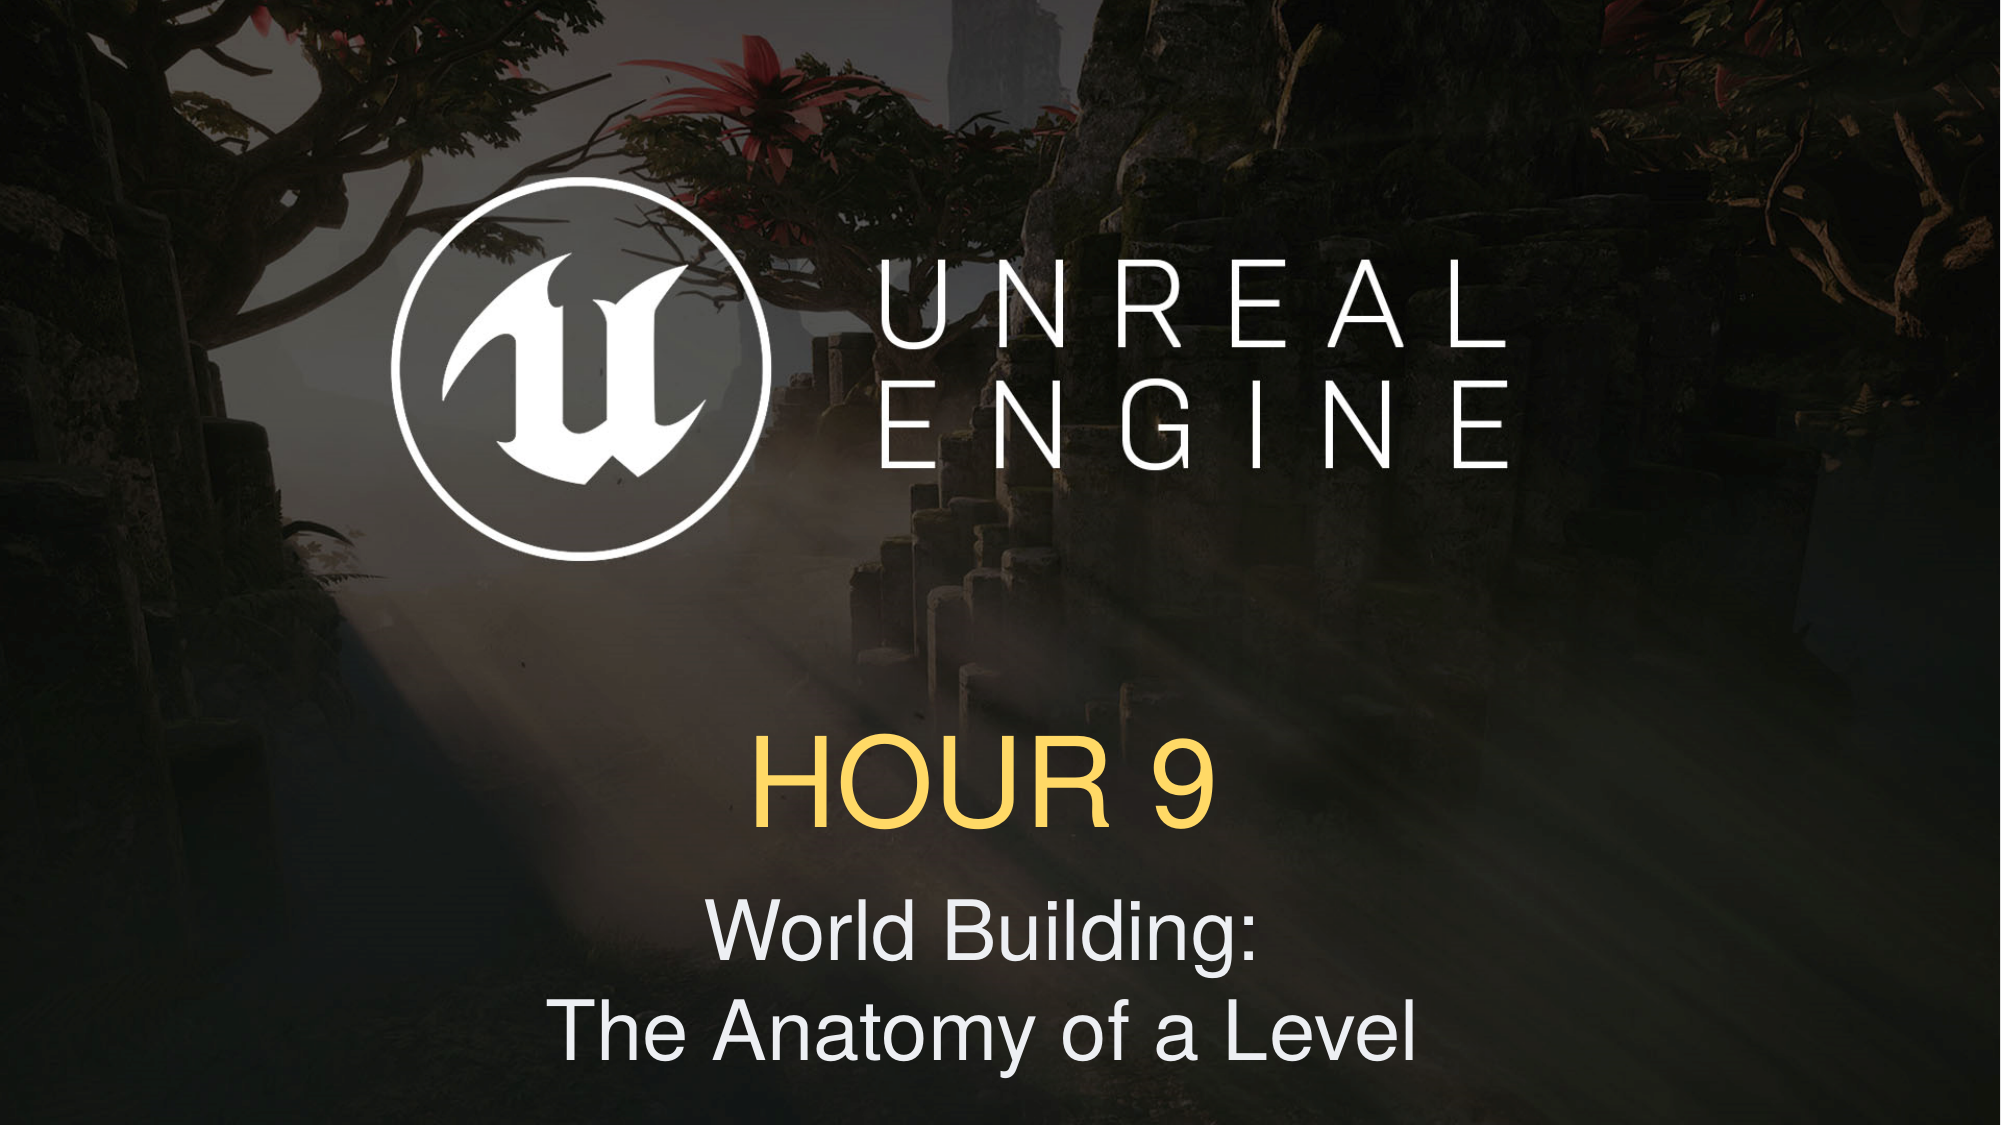

hour 9
World Building:
The Anatomy of a Level